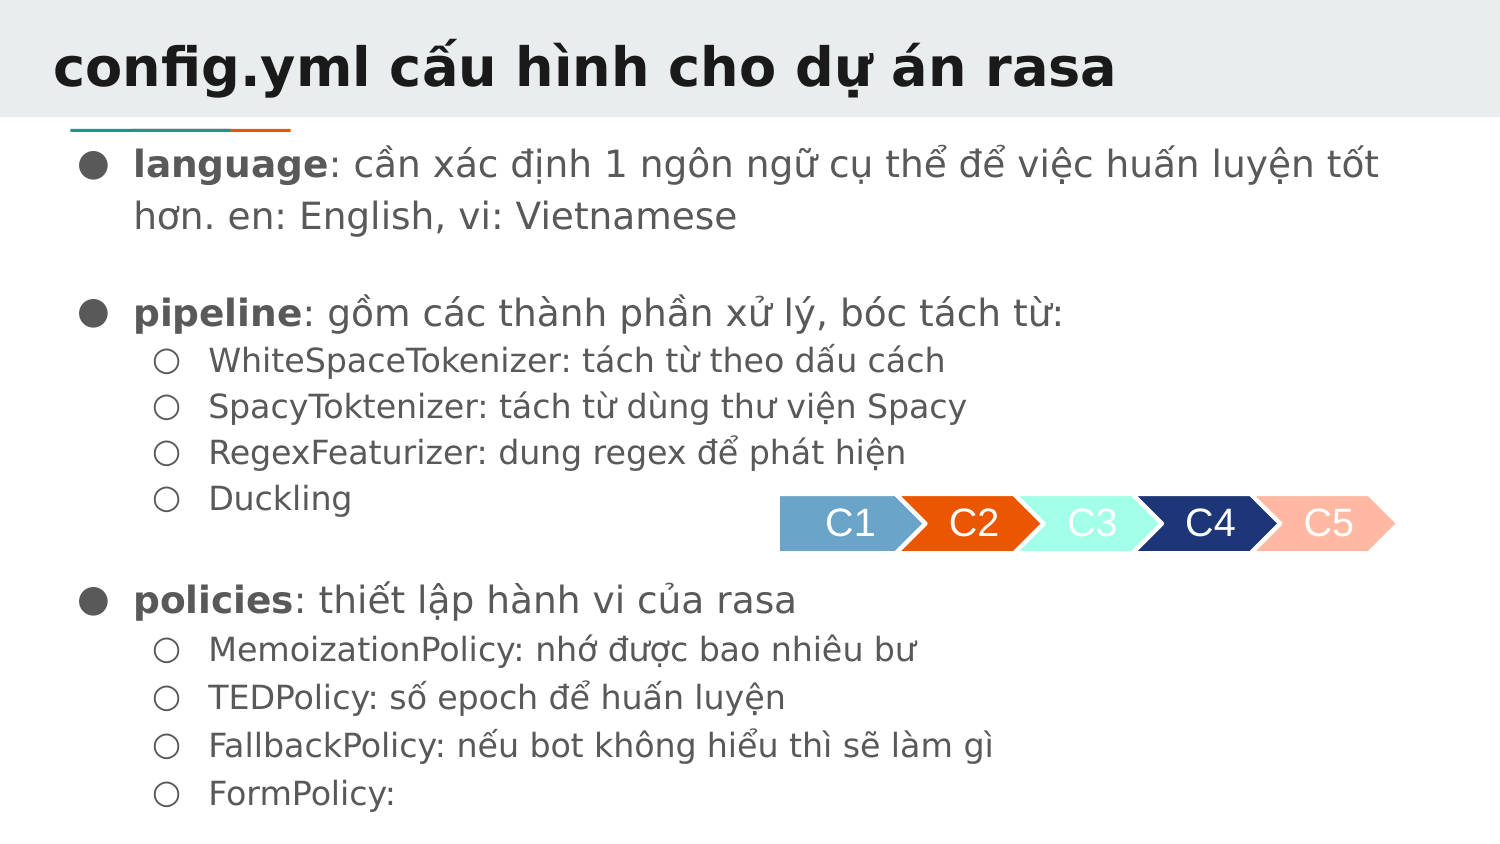

# config.yml cấu hình cho dự án rasa
language: cần xác định 1 ngôn ngữ cụ thể để việc huấn luyện tốt hơn. en: English, vi: Vietnamese
pipeline: gồm các thành phần xử lý, bóc tách từ:
WhiteSpaceTokenizer: tách từ theo dấu cách
SpacyToktenizer: tách từ dùng thư viện Spacy
RegexFeaturizer: dung regex để phát hiện
Duckling
policies: thiết lập hành vi của rasa
MemoizationPolicy: nhớ được bao nhiêu bư
TEDPolicy: số epoch để huấn luyện
FallbackPolicy: nếu bot không hiểu thì sẽ làm gì
FormPolicy:

C1
C2
C3
C4
C5